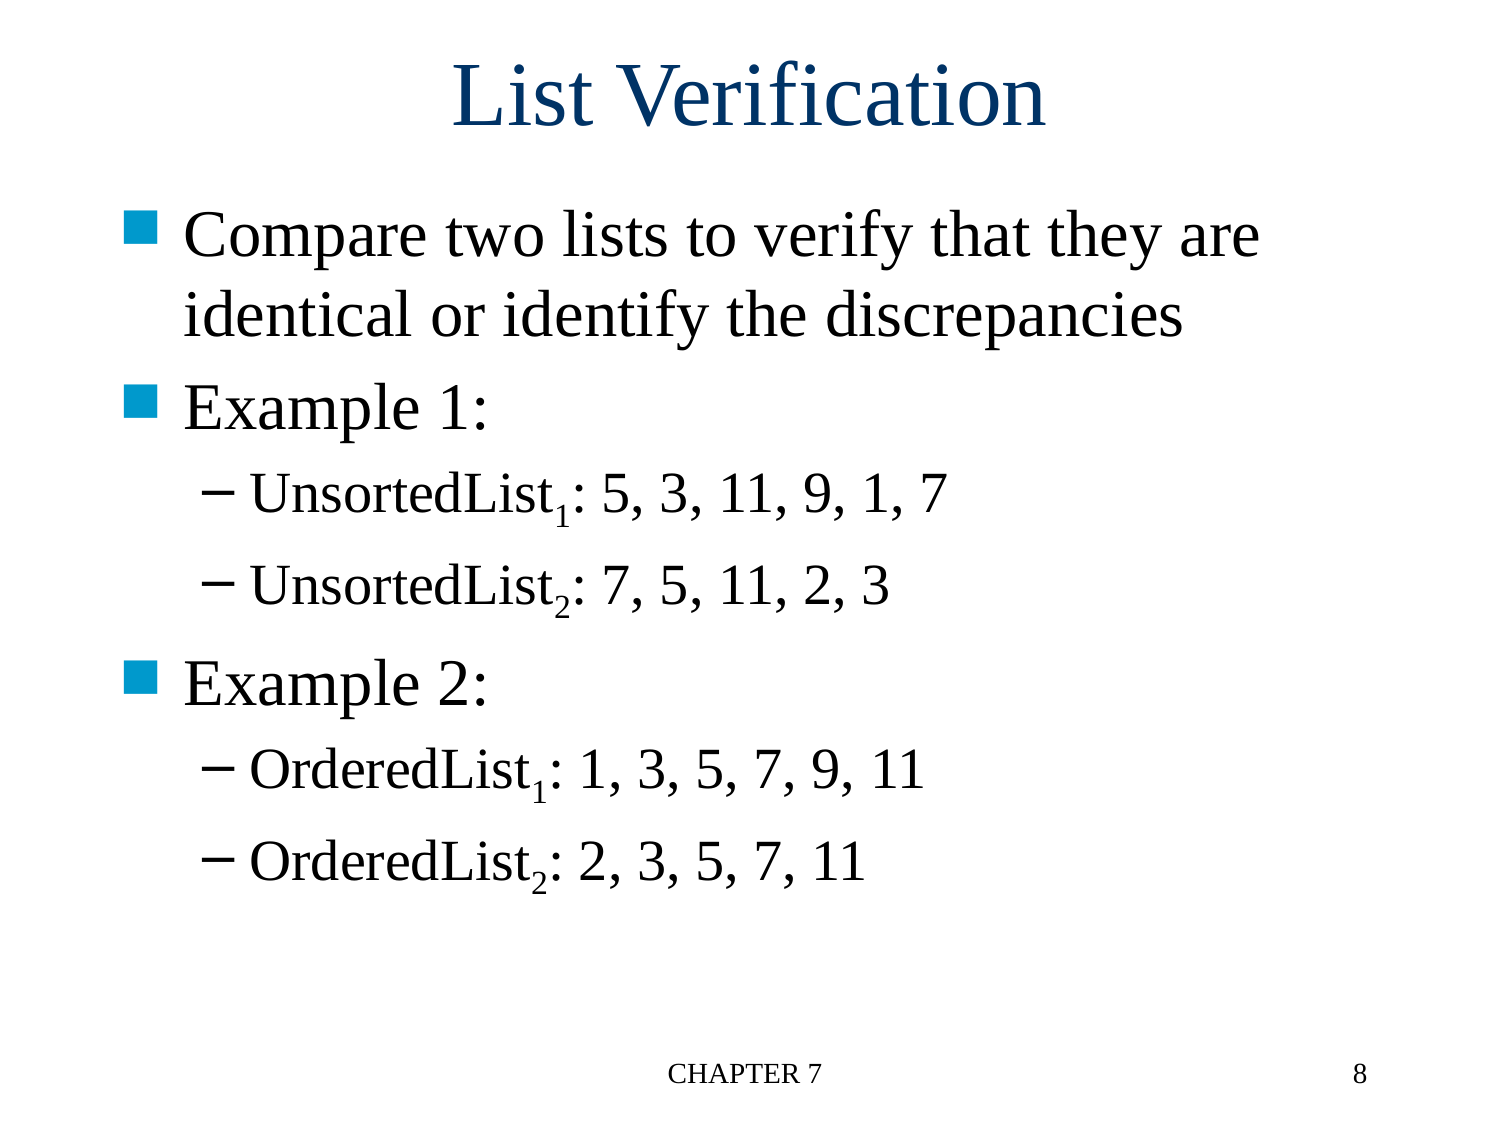

# List Verification
Compare two lists to verify that they are identical or identify the discrepancies
Example 1:
UnsortedList1: 5, 3, 11, 9, 1, 7
UnsortedList2: 7, 5, 11, 2, 3
Example 2:
OrderedList1: 1, 3, 5, 7, 9, 11
OrderedList2: 2, 3, 5, 7, 11
CHAPTER 7
8